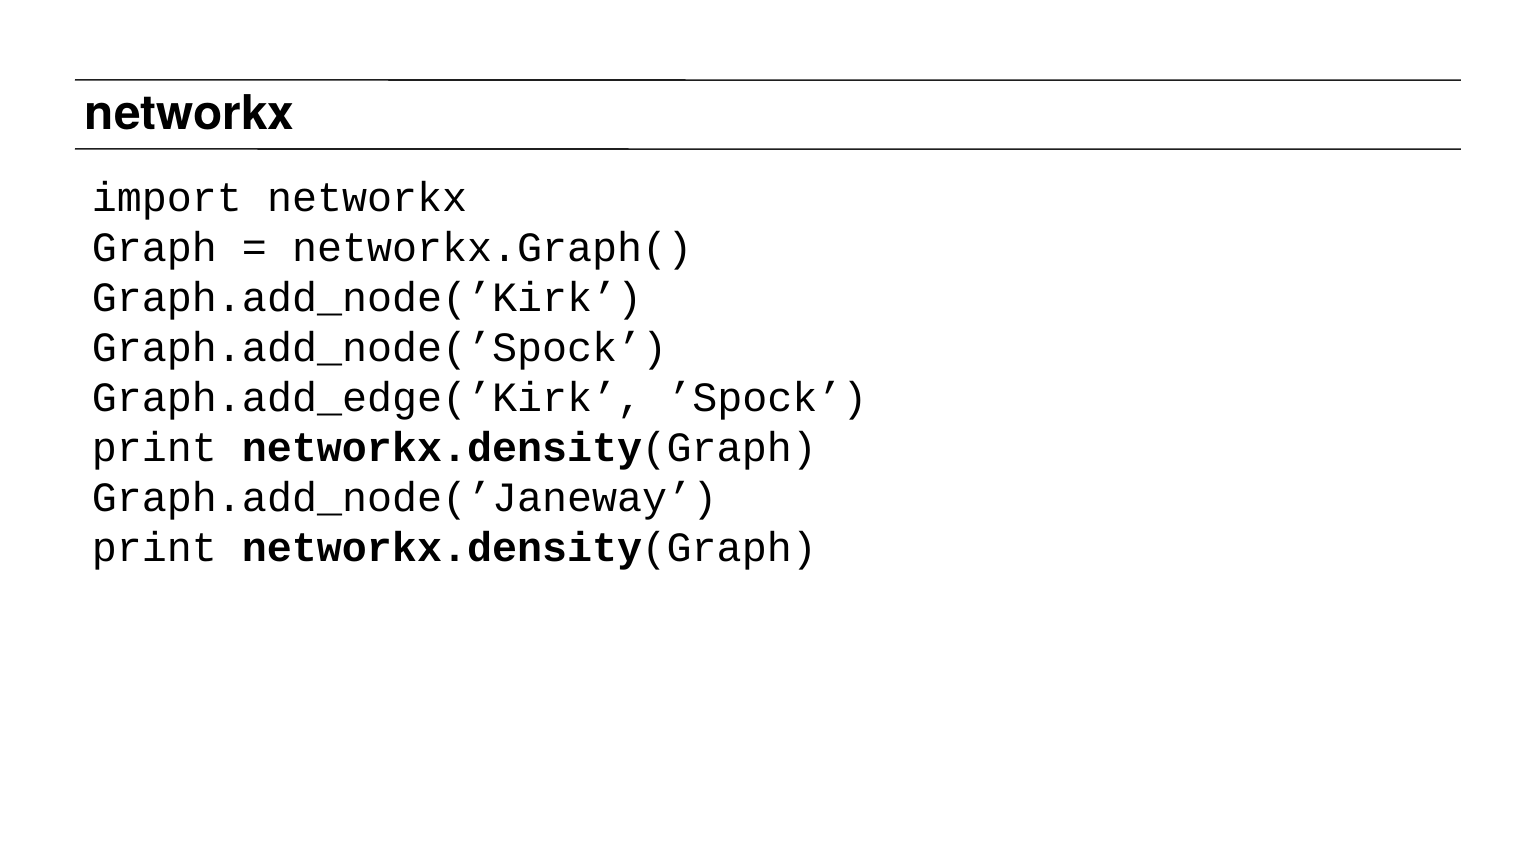

# networkx
import networkx
Graph = networkx.Graph()
Graph.add_node(’Kirk’)
Graph.add_node(’Spock’)
Graph.add_edge(’Kirk’, ’Spock’)
print networkx.density(Graph)
Graph.add_node(’Janeway’)
print networkx.density(Graph)